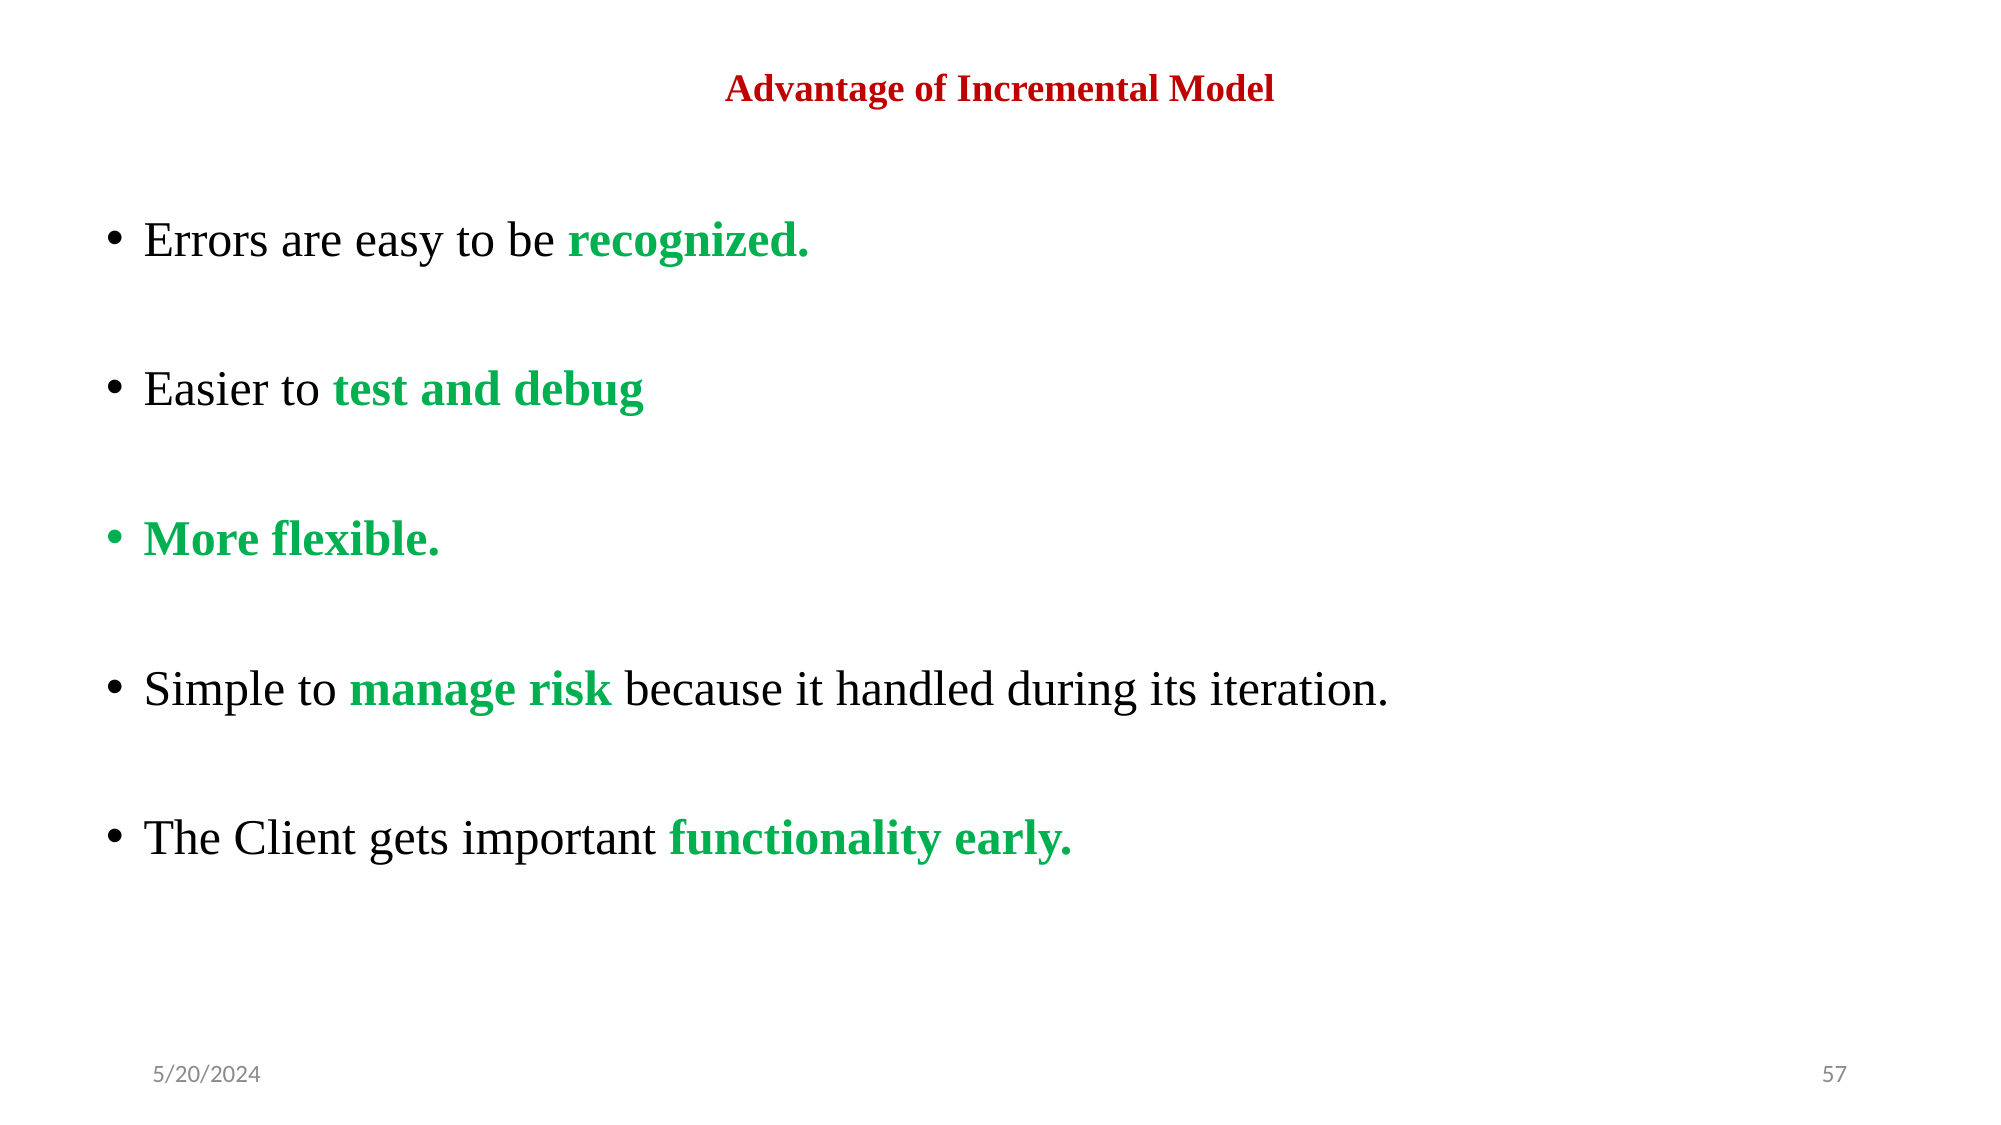

# Advantage of Incremental Model
Errors are easy to be recognized.

Easier to test and debug

More flexible.

Simple to manage risk because it handled during its iteration.

The Client gets important functionality early.

5/20/2024
57